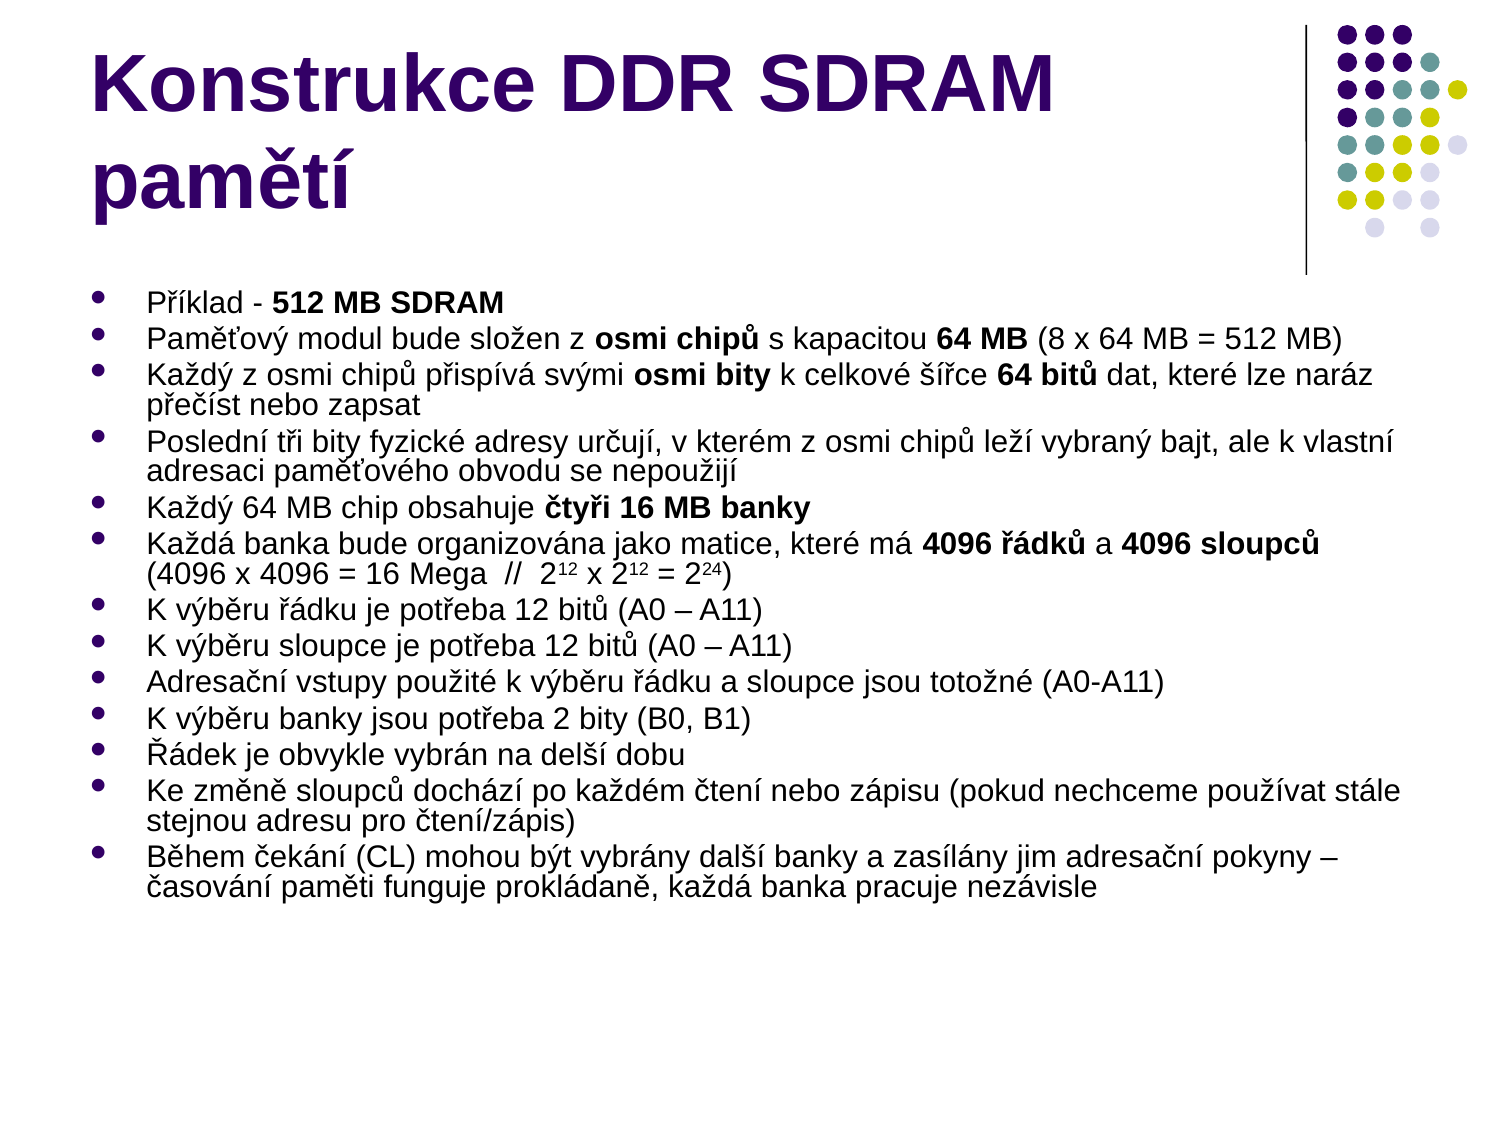

# Konstrukce DDR SDRAM pamětí
Příklad - 512 MB SDRAM
Paměťový modul bude složen z osmi chipů s kapacitou 64 MB (8 x 64 MB = 512 MB)
Každý z osmi chipů přispívá svými osmi bity k celkové šířce 64 bitů dat, které lze naráz přečíst nebo zapsat
Poslední tři bity fyzické adresy určují, v kterém z osmi chipů leží vybraný bajt, ale k vlastní adresaci paměťového obvodu se nepoužijí
Každý 64 MB chip obsahuje čtyři 16 MB banky
Každá banka bude organizována jako matice, které má 4096 řádků a 4096 sloupců  (4096 x 4096 = 16 Mega  //  212 x 212 = 224)
K výběru řádku je potřeba 12 bitů (A0 – A11)
K výběru sloupce je potřeba 12 bitů (A0 – A11)
Adresační vstupy použité k výběru řádku a sloupce jsou totožné (A0-A11)
K výběru banky jsou potřeba 2 bity (B0, B1)
Řádek je obvykle vybrán na delší dobu
Ke změně sloupců dochází po každém čtení nebo zápisu (pokud nechceme používat stále stejnou adresu pro čtení/zápis)
Během čekání (CL) mohou být vybrány další banky a zasílány jim adresační pokyny – časování paměti funguje prokládaně, každá banka pracuje nezávisle